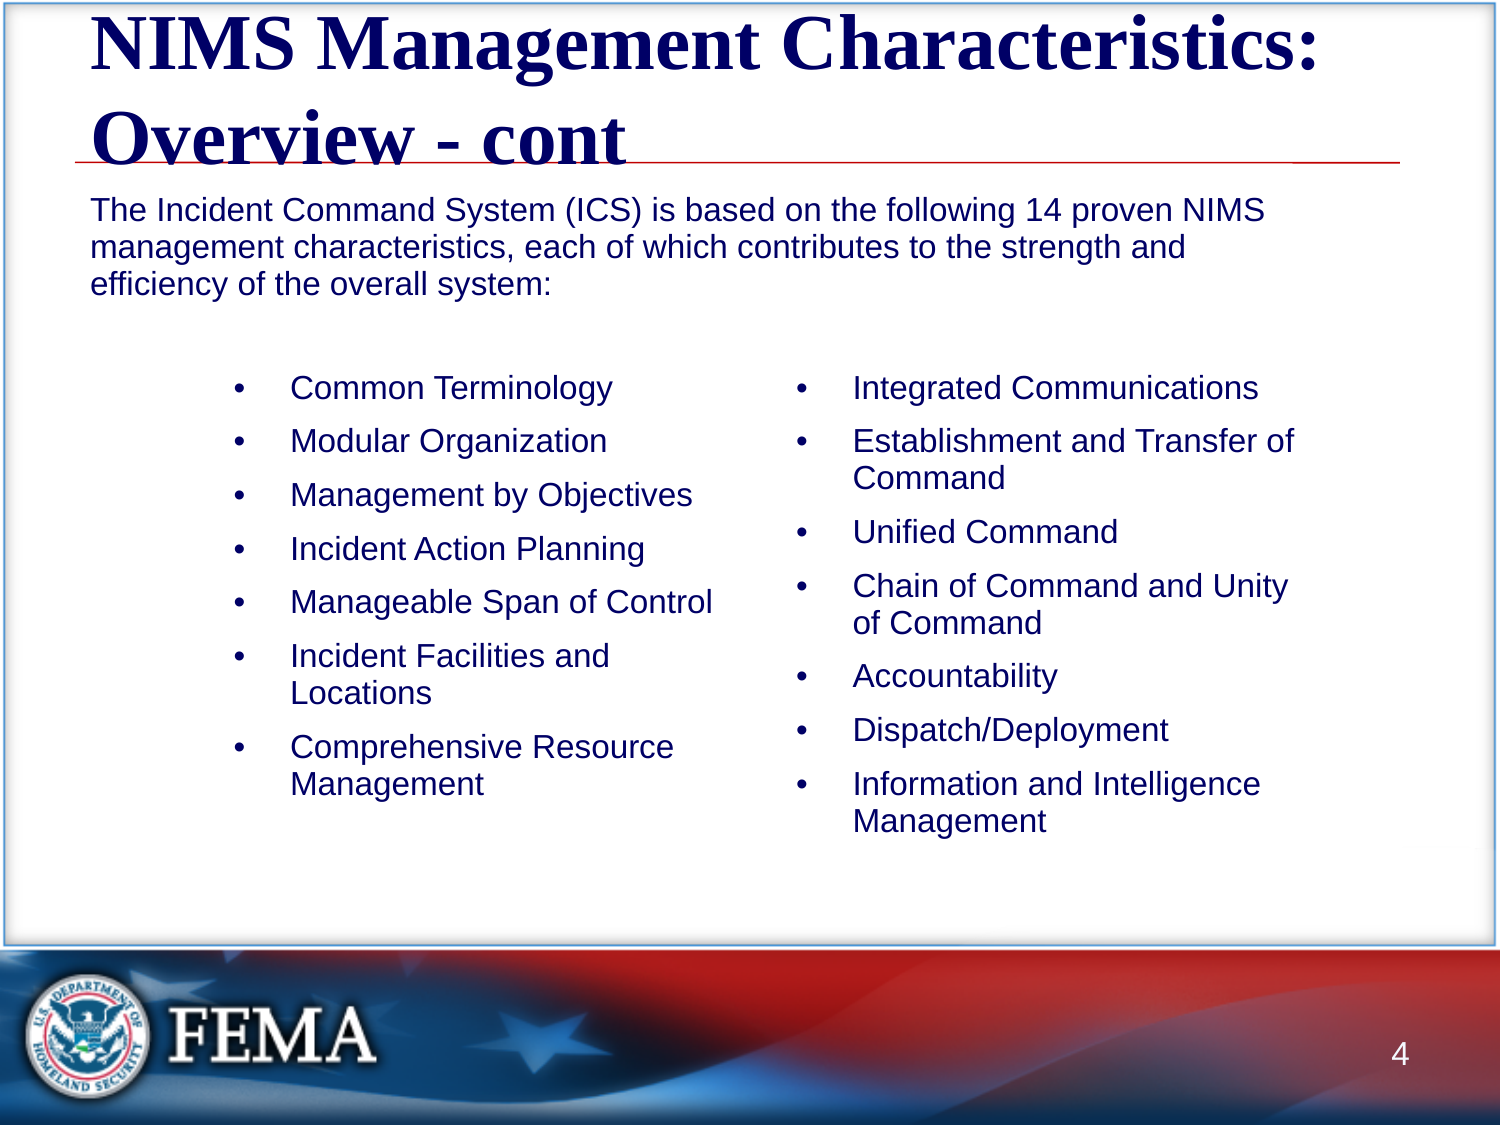

# NIMS Management Characteristics: Overview - cont
| The Incident Command System (ICS) is based on the following 14 proven NIMS management characteristics, each of which contributes to the strength and efficiency of the overall system: |  |  |
| --- | --- | --- |
|  |  |  |
|  | Common Terminology Modular Organization Management by Objectives Incident Action Planning Manageable Span of Control Incident Facilities and Locations Comprehensive Resource Management | Integrated Communications Establishment and Transfer of Command Unified Command Chain of Command and Unity of Command Accountability Dispatch/Deployment Information and Intelligence Management |
4